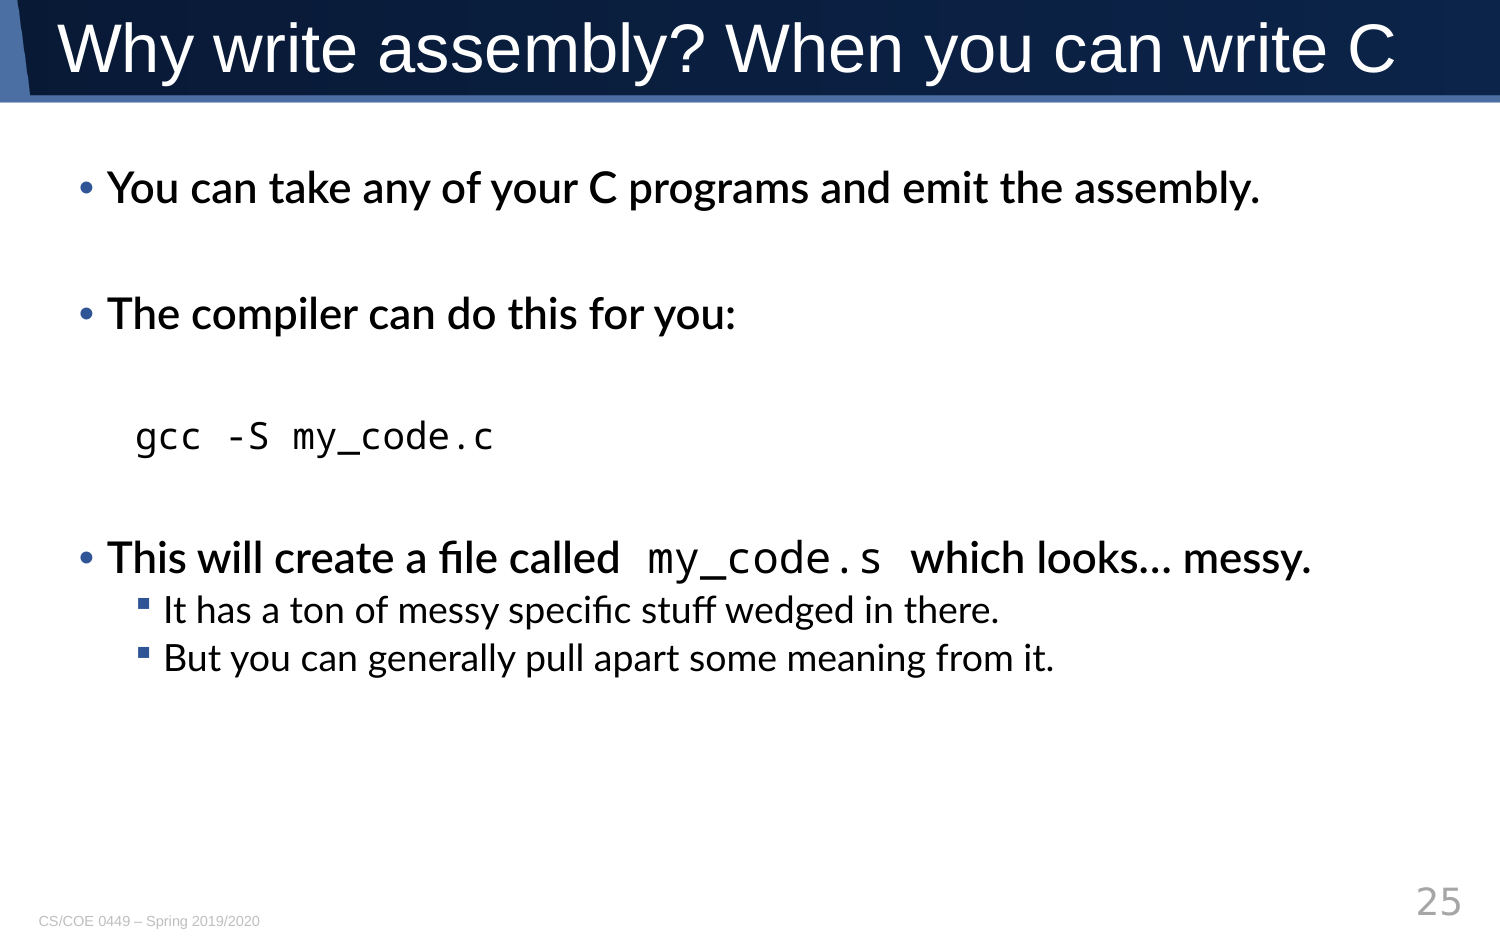

# Why write assembly? When you can write C
You can take any of your C programs and emit the assembly.

The compiler can do this for you:

gcc -S my_code.c

This will create a file called my_code.s which looks… messy.
It has a ton of messy specific stuff wedged in there.
But you can generally pull apart some meaning from it.

25
CS/COE 0449 – Spring 2019/2020